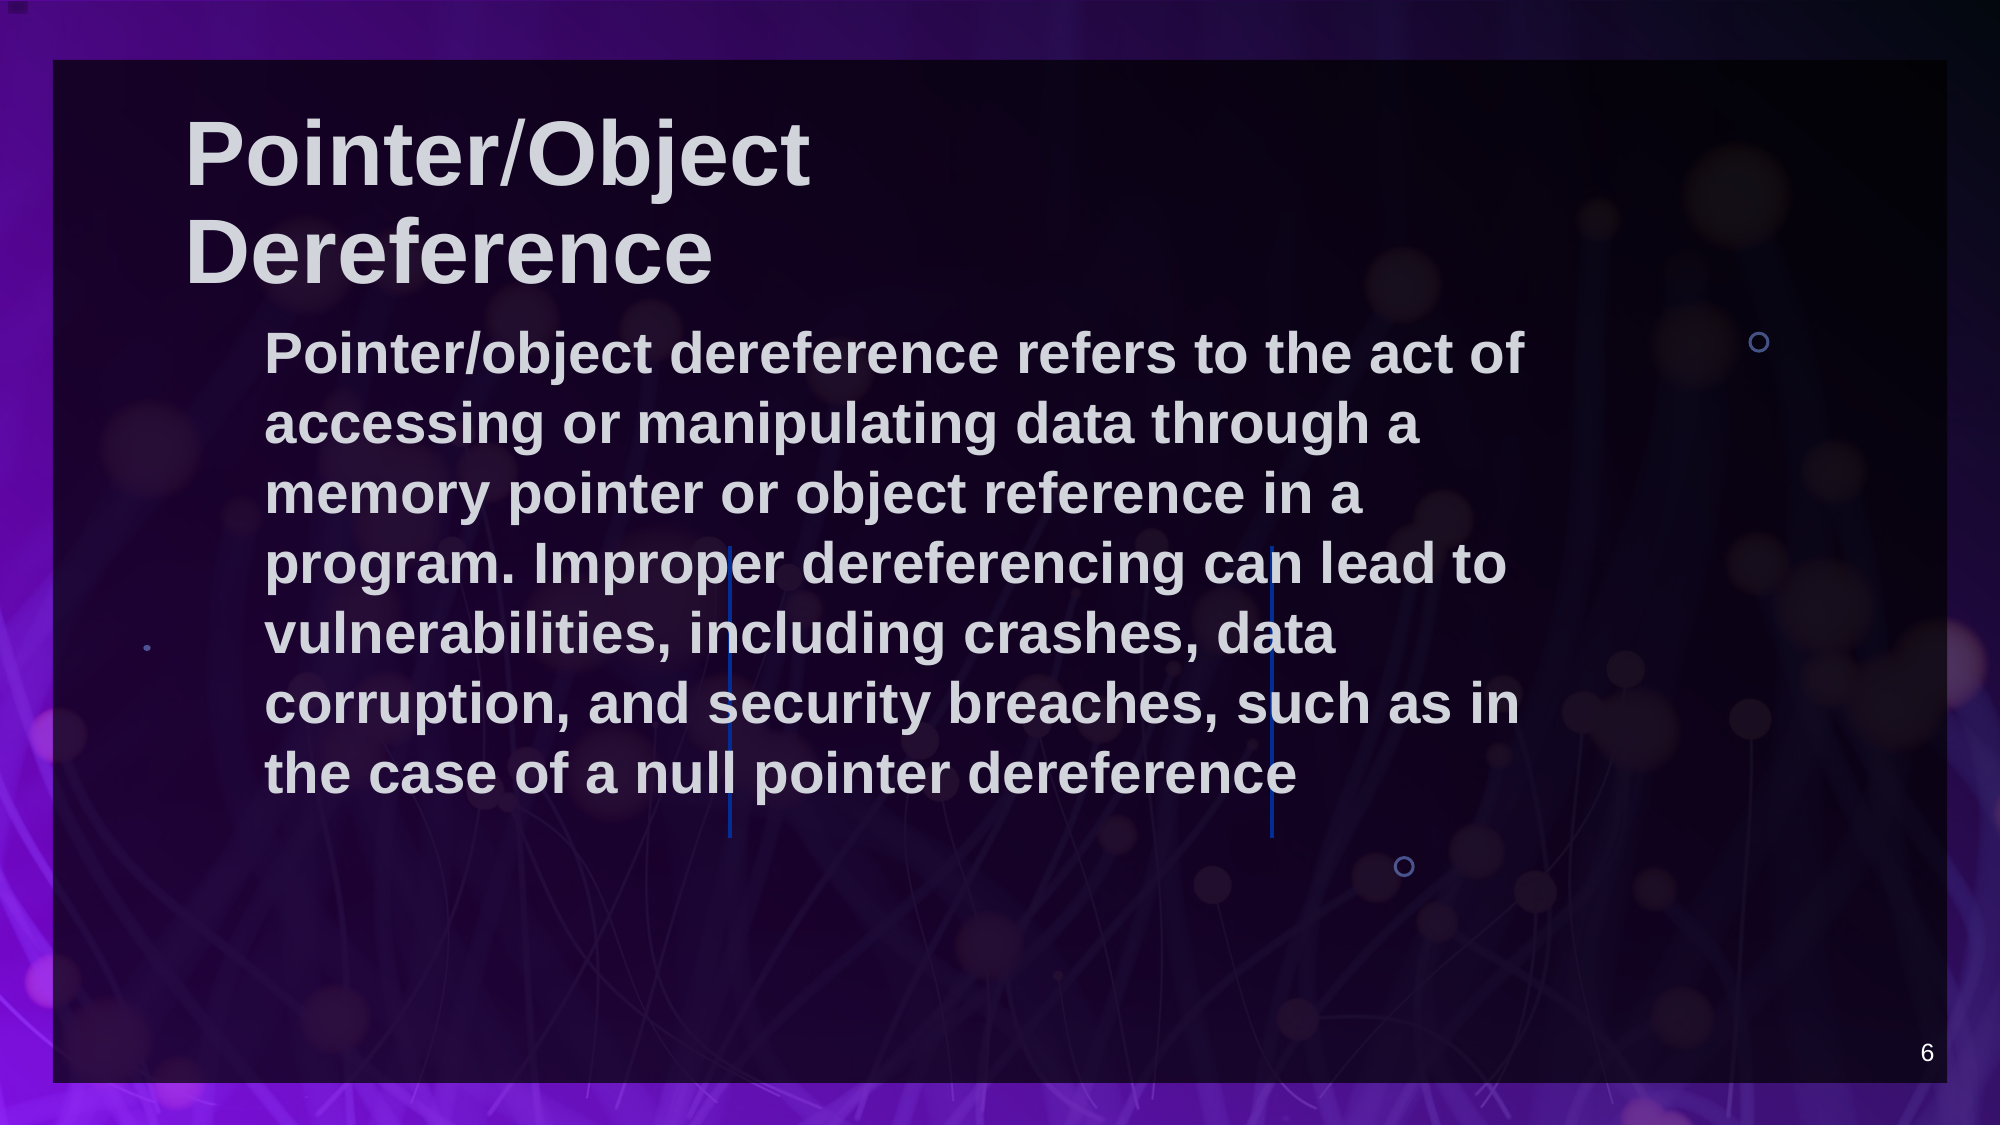

# Pointer/Object Dereference
Pointer/object dereference refers to the act of accessing or manipulating data through a memory pointer or object reference in a program. Improper dereferencing can lead to vulnerabilities, including crashes, data corruption, and security breaches, such as in the case of a null pointer dereference
6